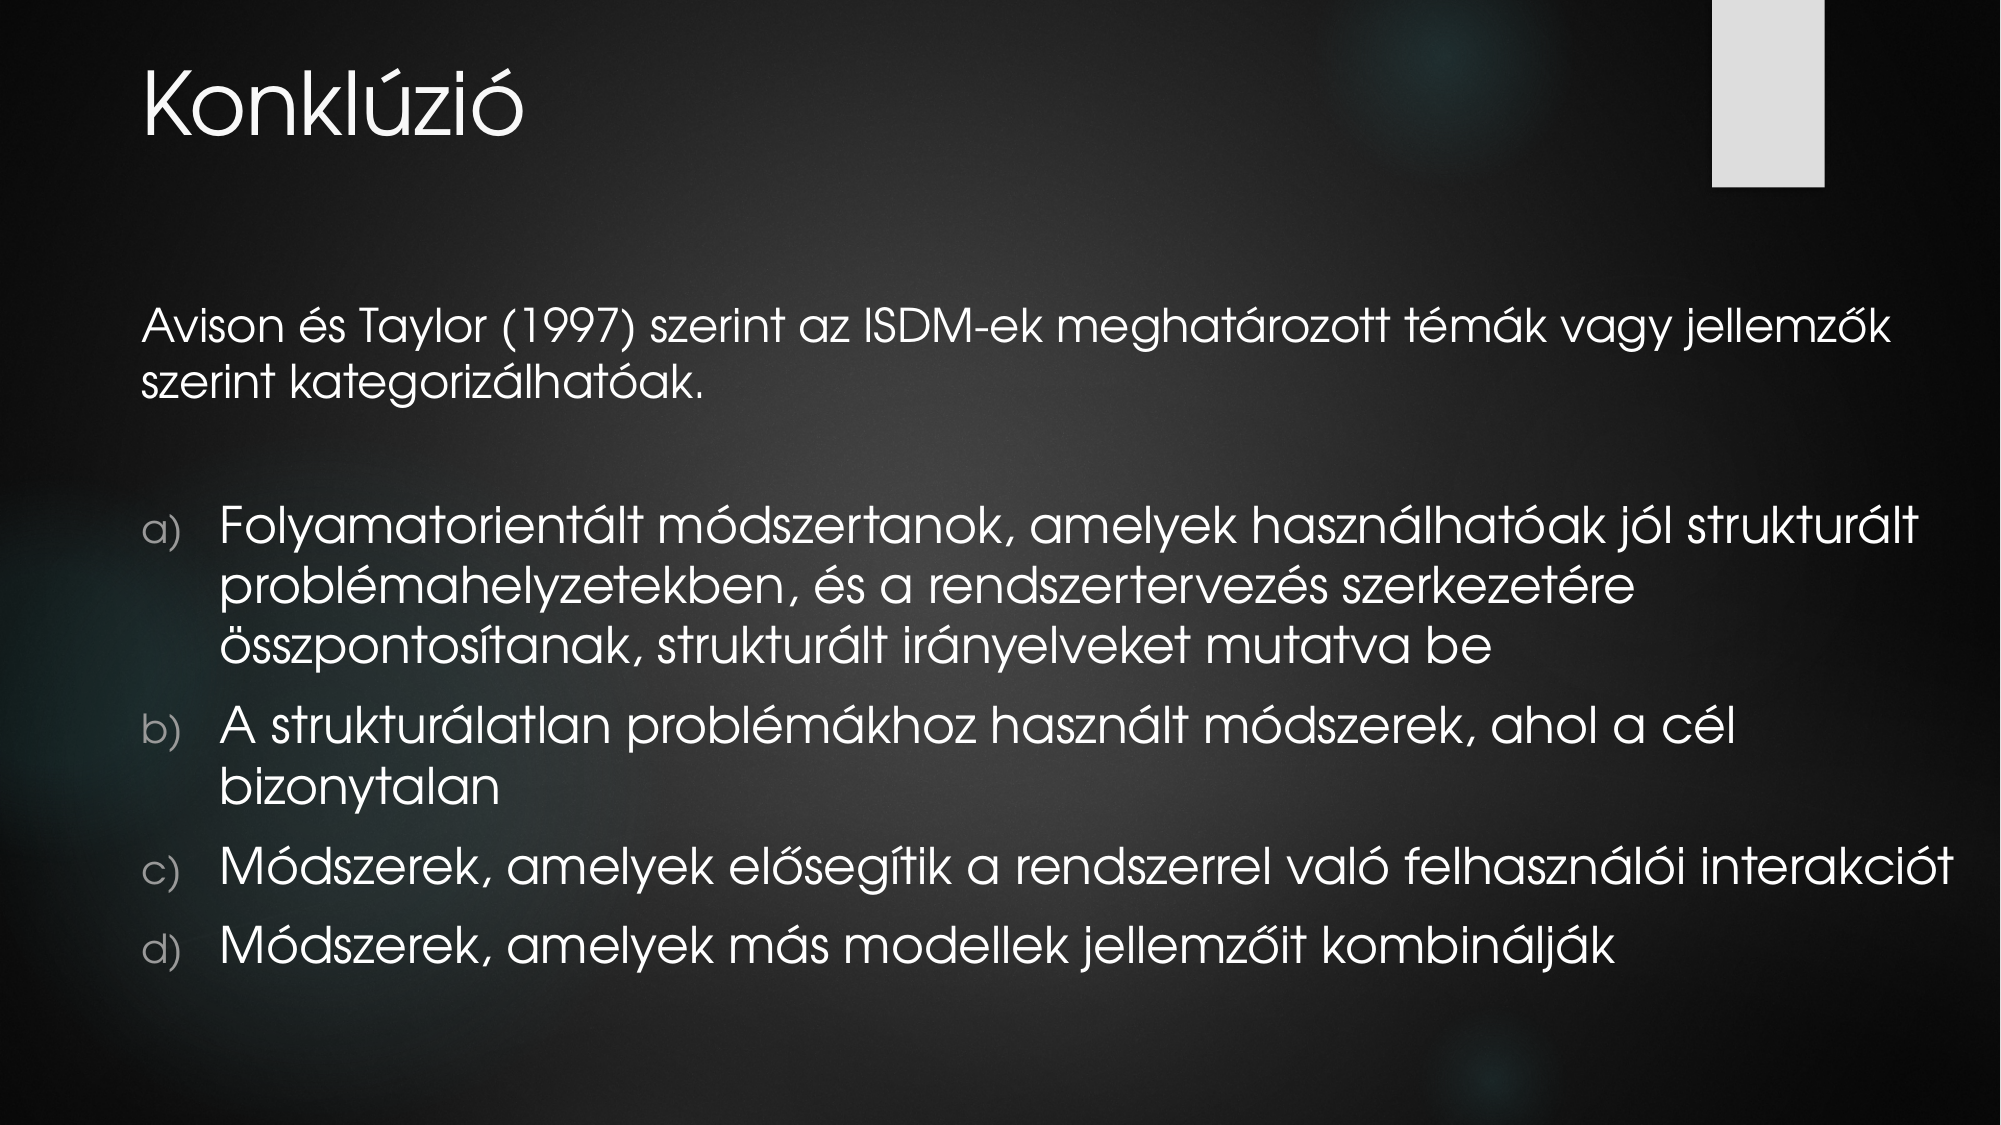

# Konklúzió
Avison és Taylor (1997) szerint az ISDM-ek meghatározott témák vagy jellemzők szerint kategorizálhatóak.

Folyamatorientált módszertanok, amelyek használhatóak jól strukturált problémahelyzetekben, és a rendszertervezés szerkezetére összpontosítanak, strukturált irányelveket mutatva be
A strukturálatlan problémákhoz használt módszerek, ahol a cél bizonytalan
Módszerek, amelyek elősegítik a rendszerrel való felhasználói interakciót
Módszerek, amelyek más modellek jellemzőit kombinálják